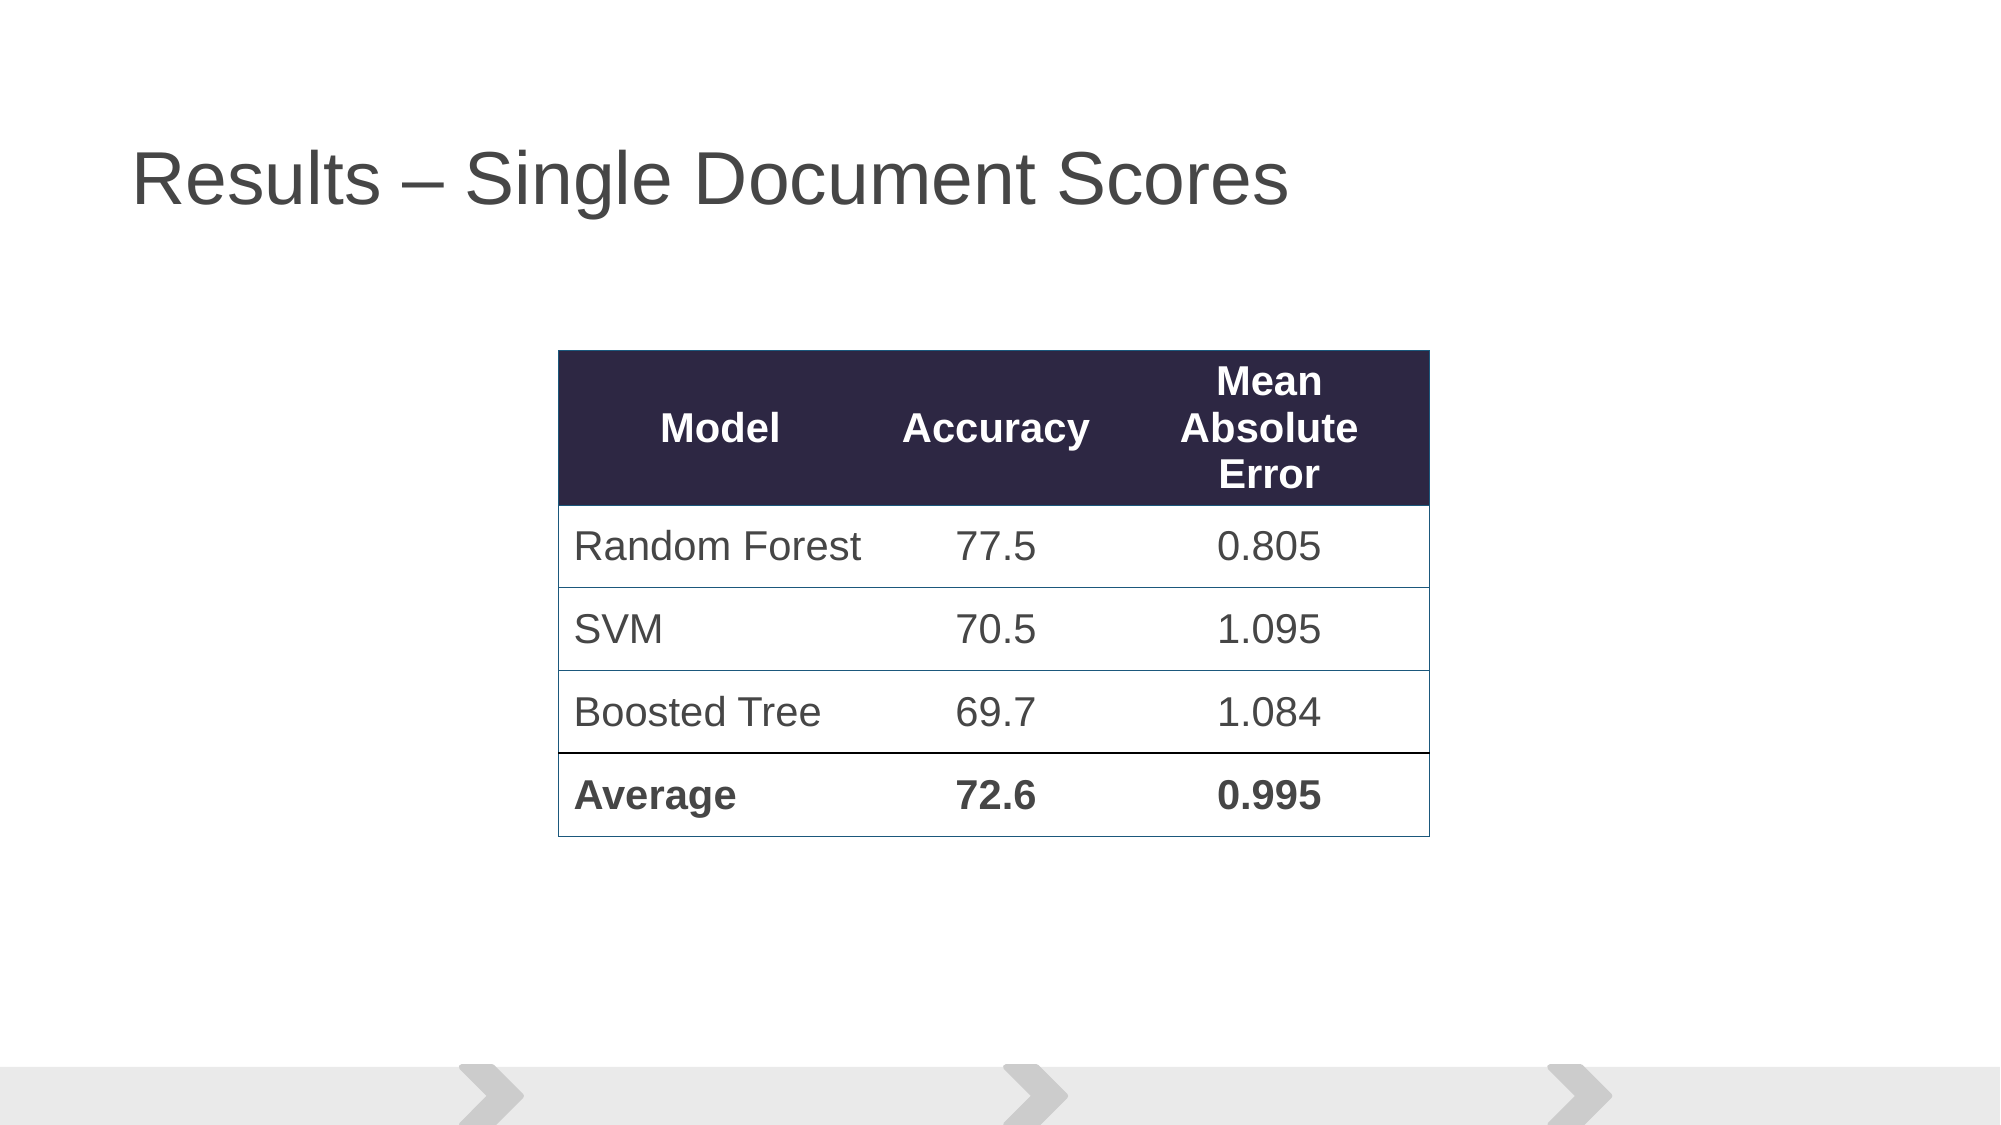

# Results – Single Document Scores
| Model | Accuracy | Mean Absolute Error |
| --- | --- | --- |
| Random Forest | 77.5 | 0.805 |
| SVM | 70.5 | 1.095 |
| Boosted Tree | 69.7 | 1.084 |
| Average | 72.6 | 0.995 |